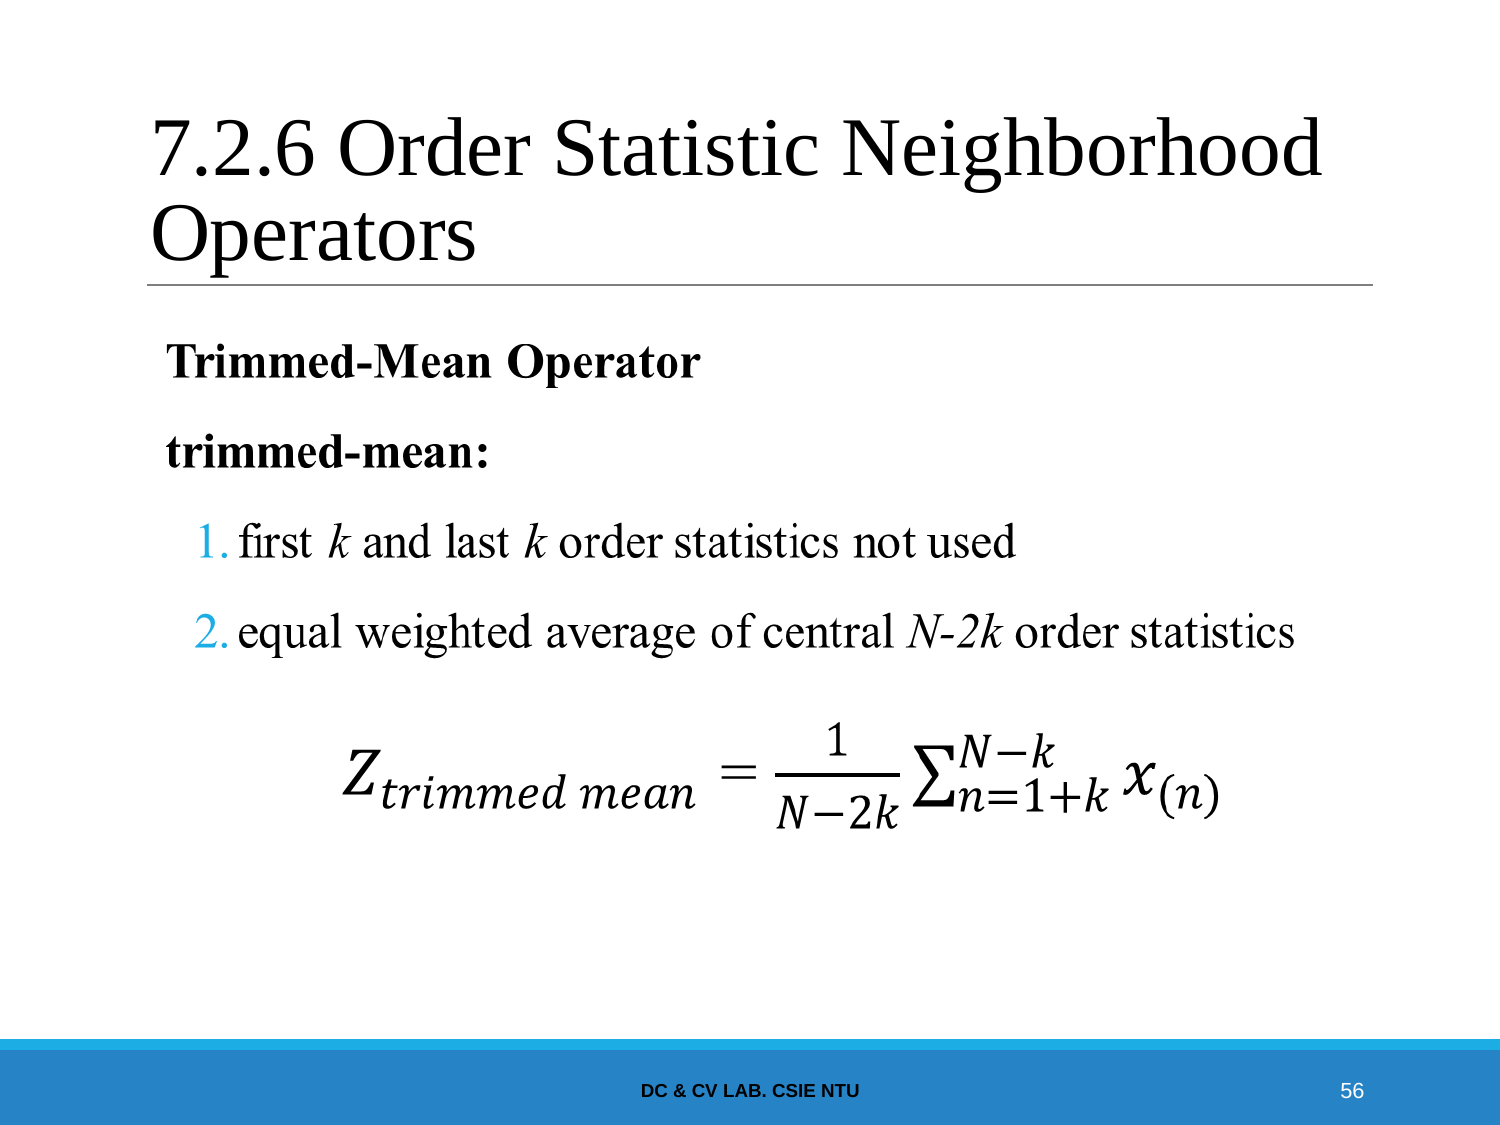

# 7.2.6 Order Statistic Neighborhood Operators

DC & CV LAB. CSIE NTU
56